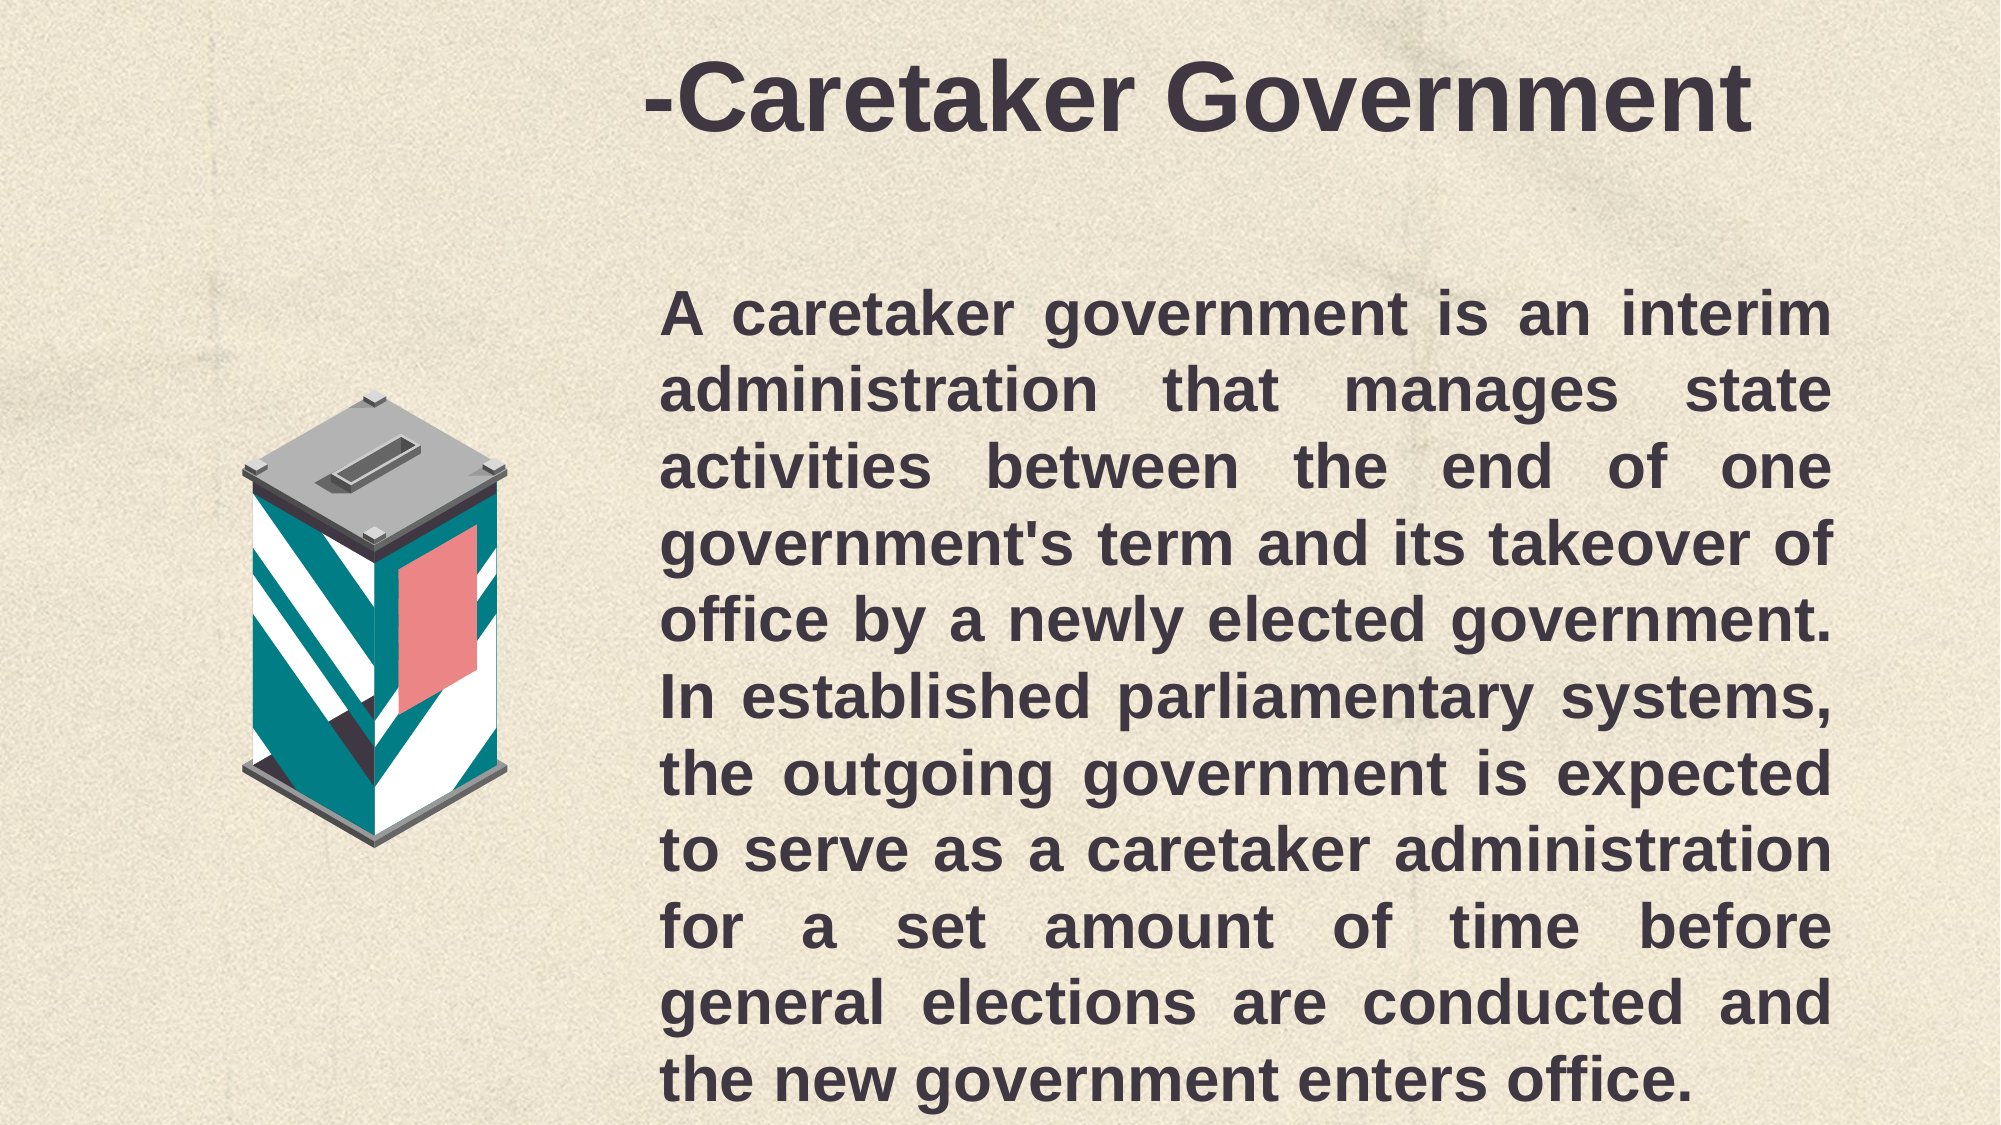

# -Caretaker Government
A caretaker government is an interim administration that manages state activities between the end of one government's term and its takeover of office by a newly elected government. In established parliamentary systems, the outgoing government is expected to serve as a caretaker administration for a set amount of time before general elections are conducted and the new government enters office.